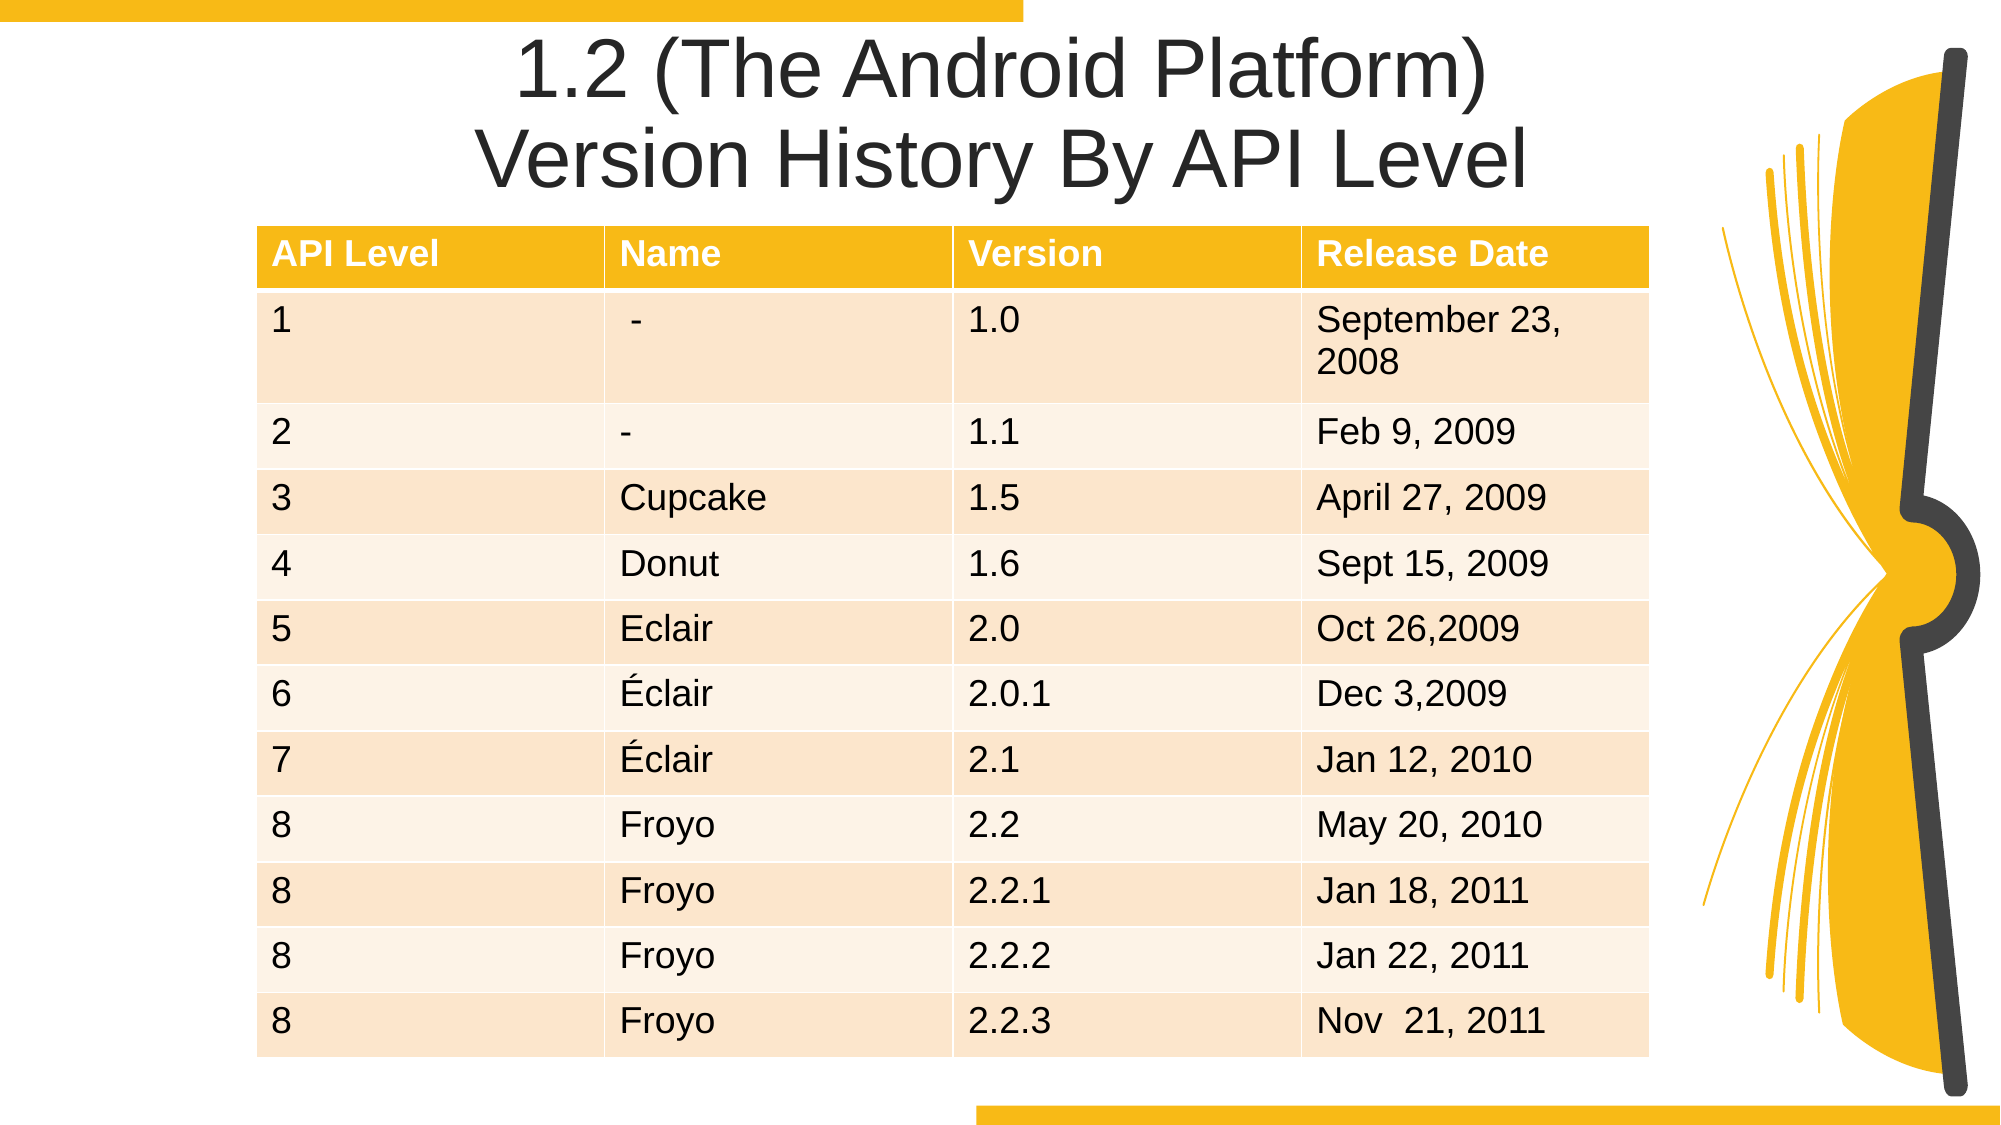

1.2 (The Android Platform)
Version History By API Level
| API Level | Name | Version | Release Date |
| --- | --- | --- | --- |
| 1 | - | 1.0 | September 23, 2008 |
| 2 | - | 1.1 | Feb 9, 2009 |
| 3 | Cupcake | 1.5 | April 27, 2009 |
| 4 | Donut | 1.6 | Sept 15, 2009 |
| 5 | Eclair | 2.0 | Oct 26,2009 |
| 6 | Éclair | 2.0.1 | Dec 3,2009 |
| 7 | Éclair | 2.1 | Jan 12, 2010 |
| 8 | Froyo | 2.2 | May 20, 2010 |
| 8 | Froyo | 2.2.1 | Jan 18, 2011 |
| 8 | Froyo | 2.2.2 | Jan 22, 2011 |
| 8 | Froyo | 2.2.3 | Nov 21, 2011 |